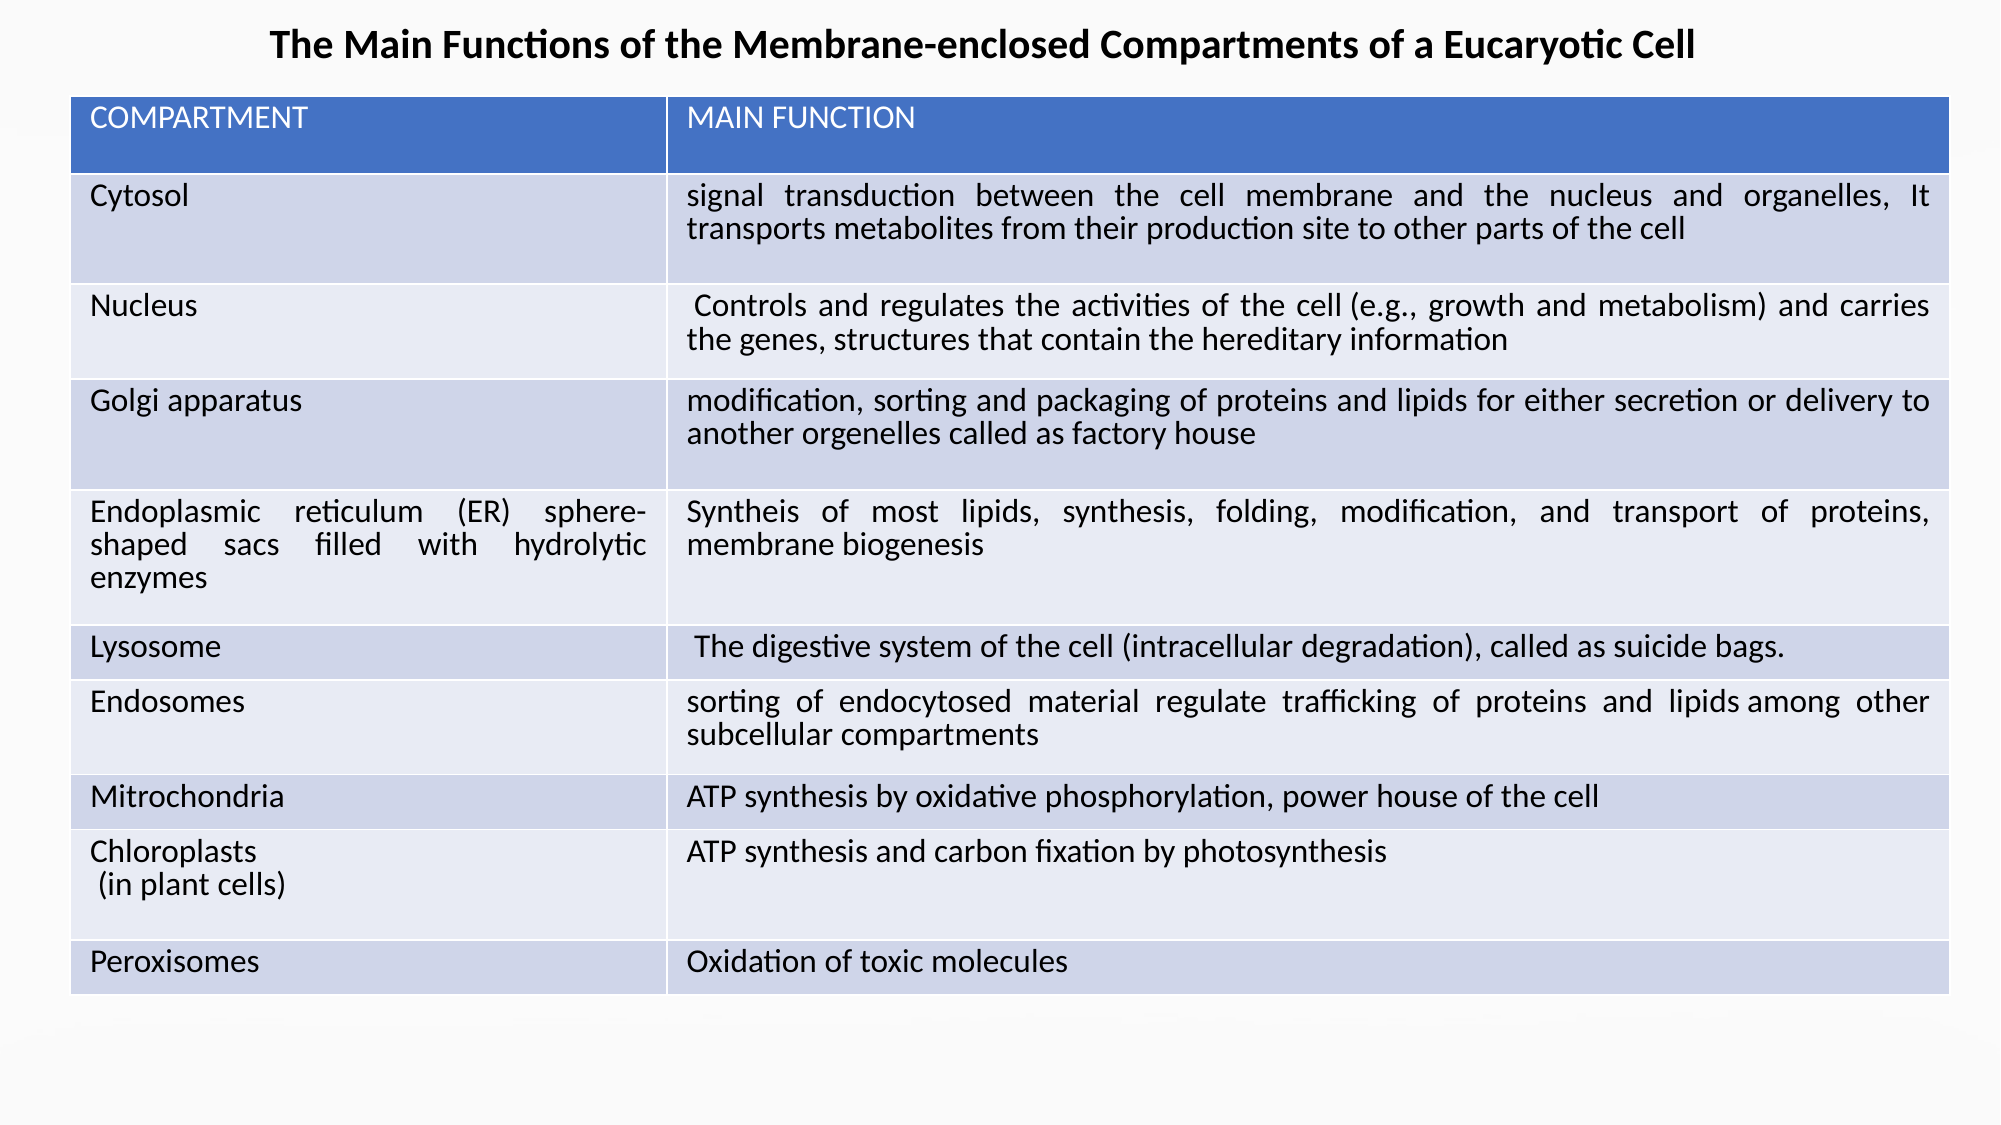

The Main Functions of the Membrane-enclosed Compartments of a Eucaryotic Cell
| COMPARTMENT | MAIN FUNCTION |
| --- | --- |
| Cytosol | signal transduction between the cell membrane and the nucleus and organelles, It transports metabolites from their production site to other parts of the cell |
| Nucleus | Controls and regulates the activities of the cell (e.g., growth and metabolism) and carries the genes, structures that contain the hereditary information |
| Golgi apparatus | modification, sorting and packaging of proteins and lipids for either secretion or delivery to another orgenelles called as factory house |
| Endoplasmic reticulum (ER) sphere-shaped sacs filled with hydrolytic enzymes | Syntheis of most lipids, synthesis, folding, modification, and transport of proteins, membrane biogenesis |
| Lysosome | The digestive system of the cell (intracellular degradation), called as suicide bags. |
| Endosomes | sorting of endocytosed material regulate trafficking of proteins and lipids among other subcellular compartments |
| Mitrochondria | ATP synthesis by oxidative phosphorylation, power house of the cell |
| Chloroplasts (in plant cells) | ATP synthesis and carbon fixation by photosynthesis |
| Peroxisomes | Oxidation of toxic molecules |
:
: